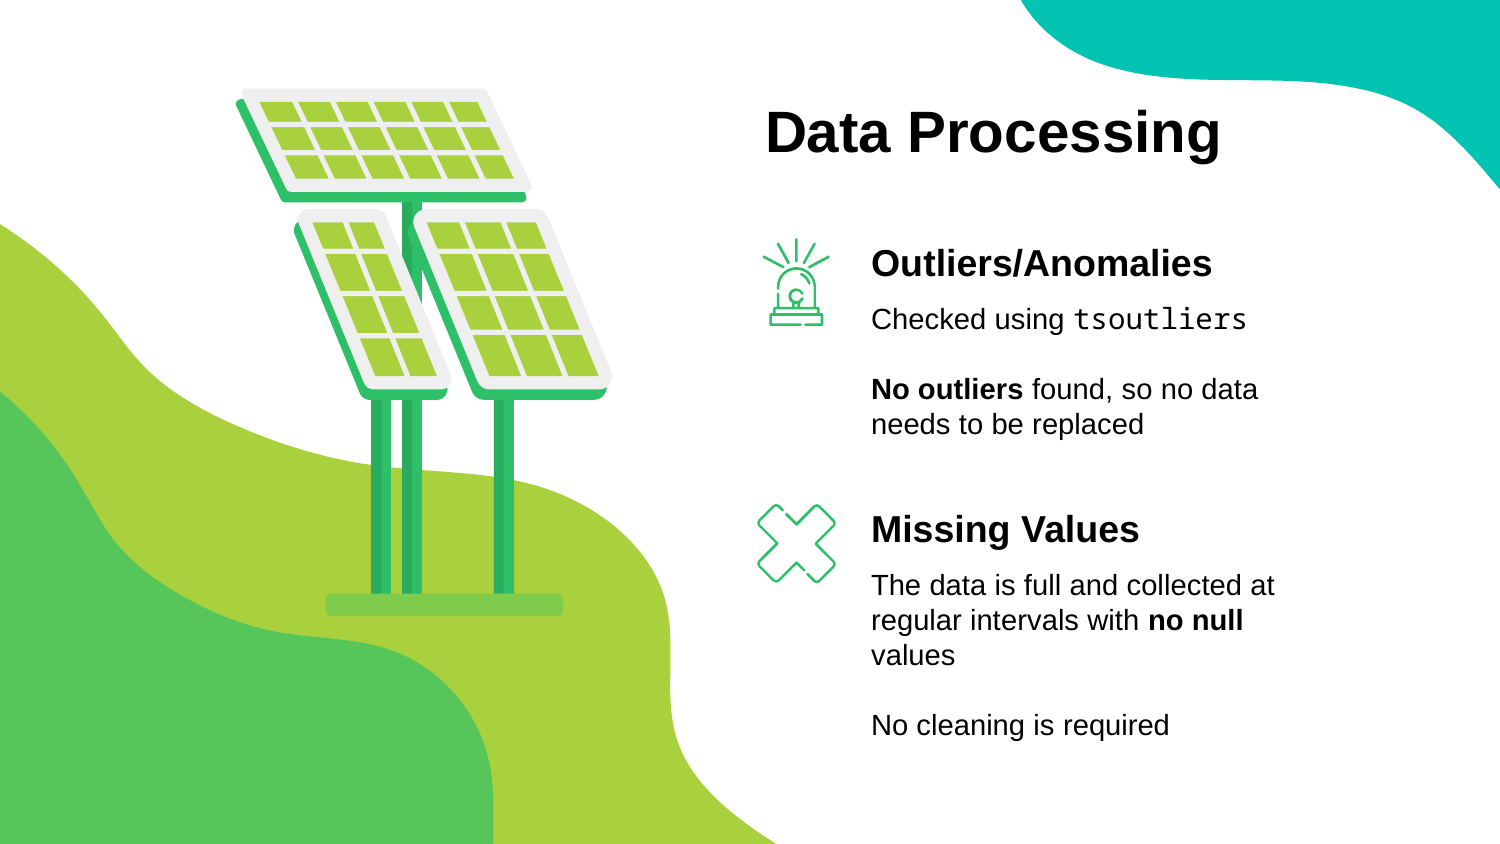

# Data Processing

Outliers/Anomalies
Checked using tsoutliers

No outliers found, so no data needs to be replaced

Missing Values
The data is full and collected at regular intervals with no null values

No cleaning is required